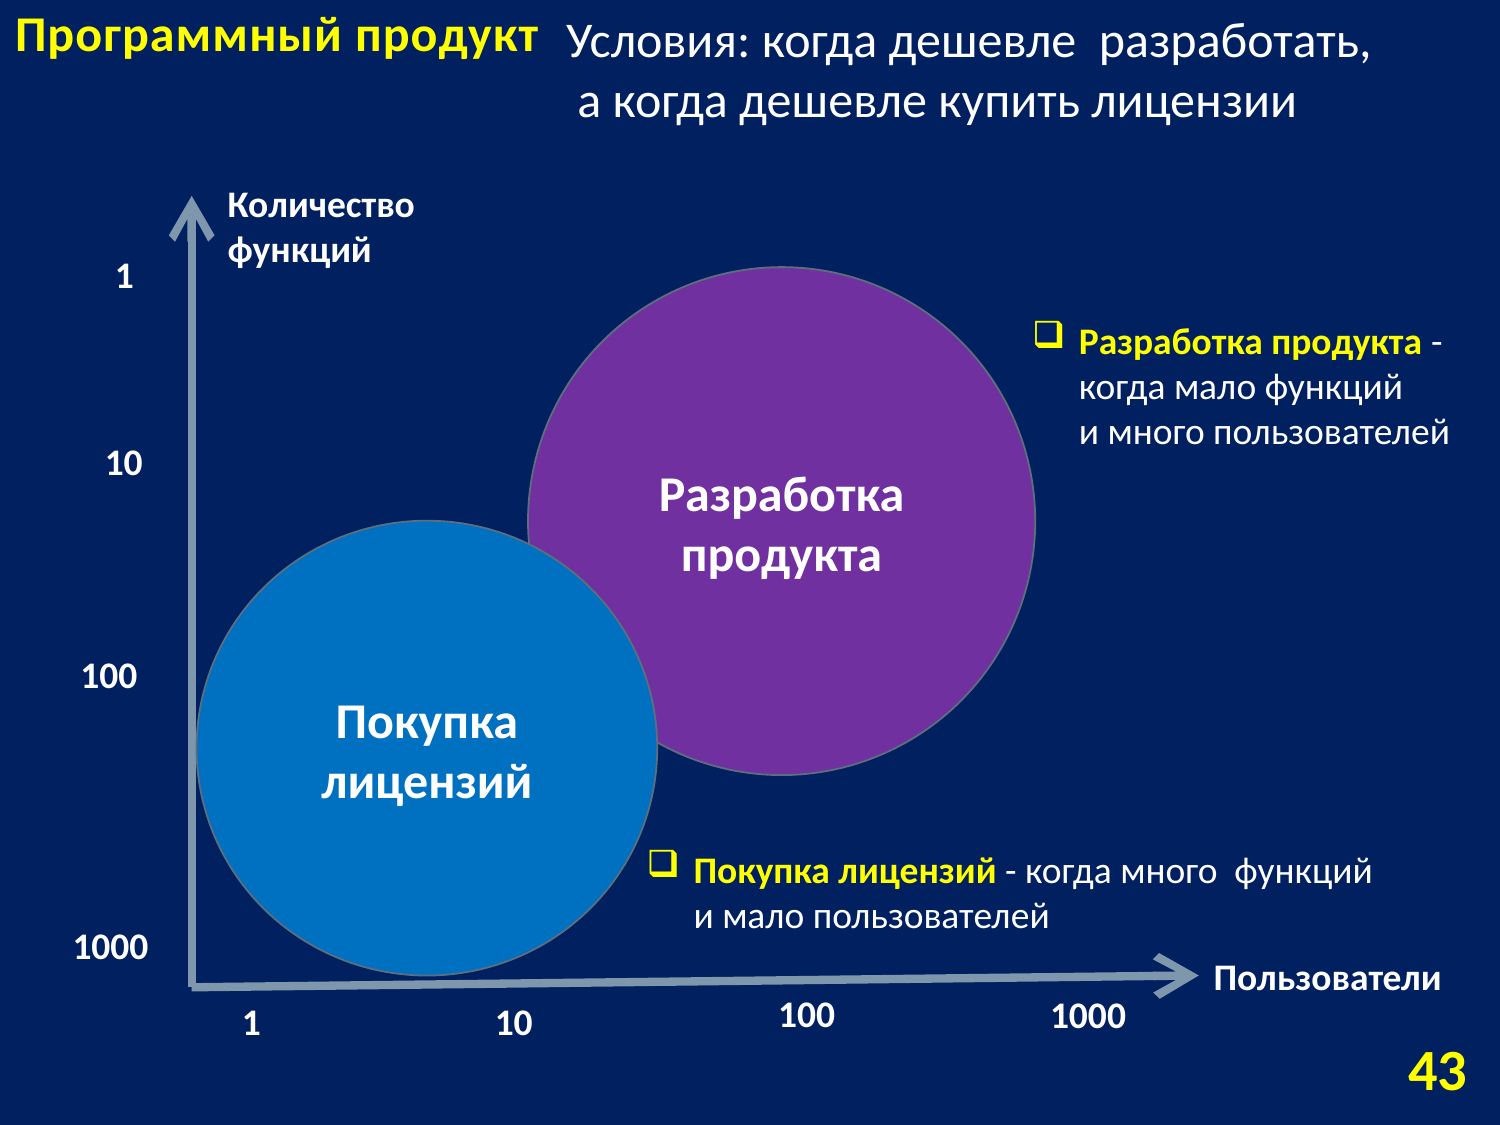

Программный продукт
Условия: когда дешевле  разработать,
 а когда дешевле купить лицензии
Количество
функций
1
Разработка продукта
Разработка продукта - когда мало функций
и много пользователей
10
Покупка лицензий
100
Покупка лицензий - когда много  функций и мало пользователей
1000
Пользователи
100
1000
1
10
43